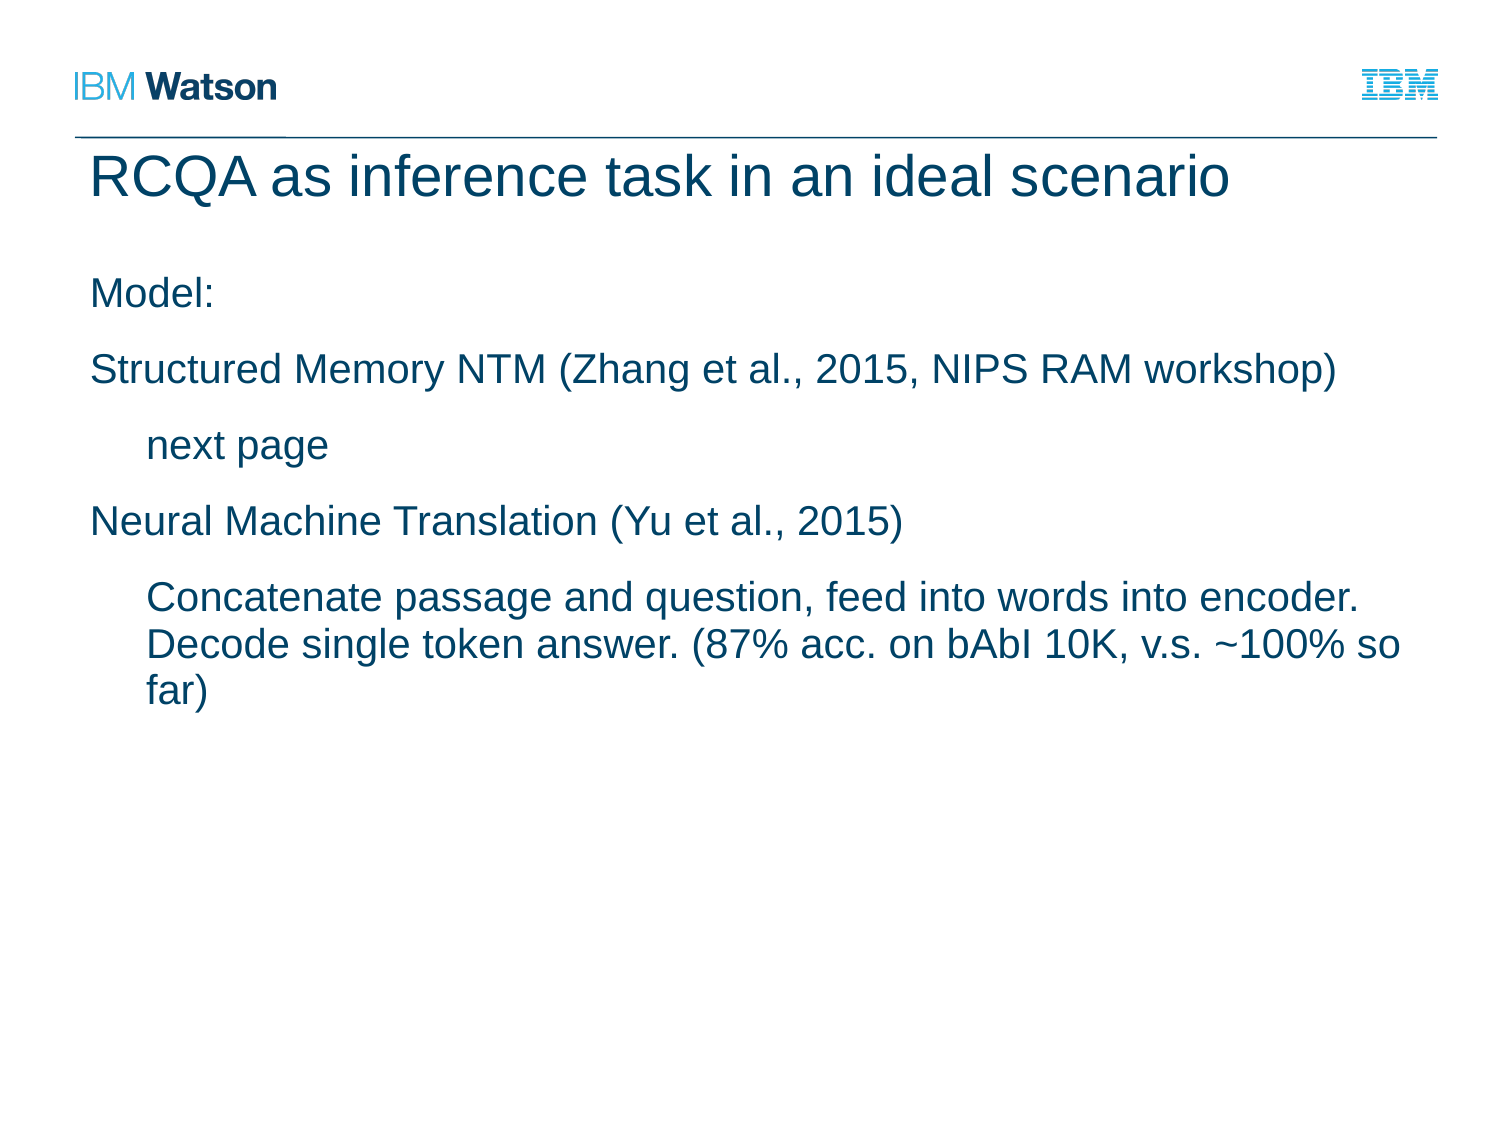

# RCQA as inference task in an ideal scenario
Model:
Structured Memory NTM (Zhang et al., 2015, NIPS RAM workshop)
	next page
Neural Machine Translation (Yu et al., 2015)
	Concatenate passage and question, feed into words into encoder. Decode single token answer. (87% acc. on bAbI 10K, v.s. ~100% so far)